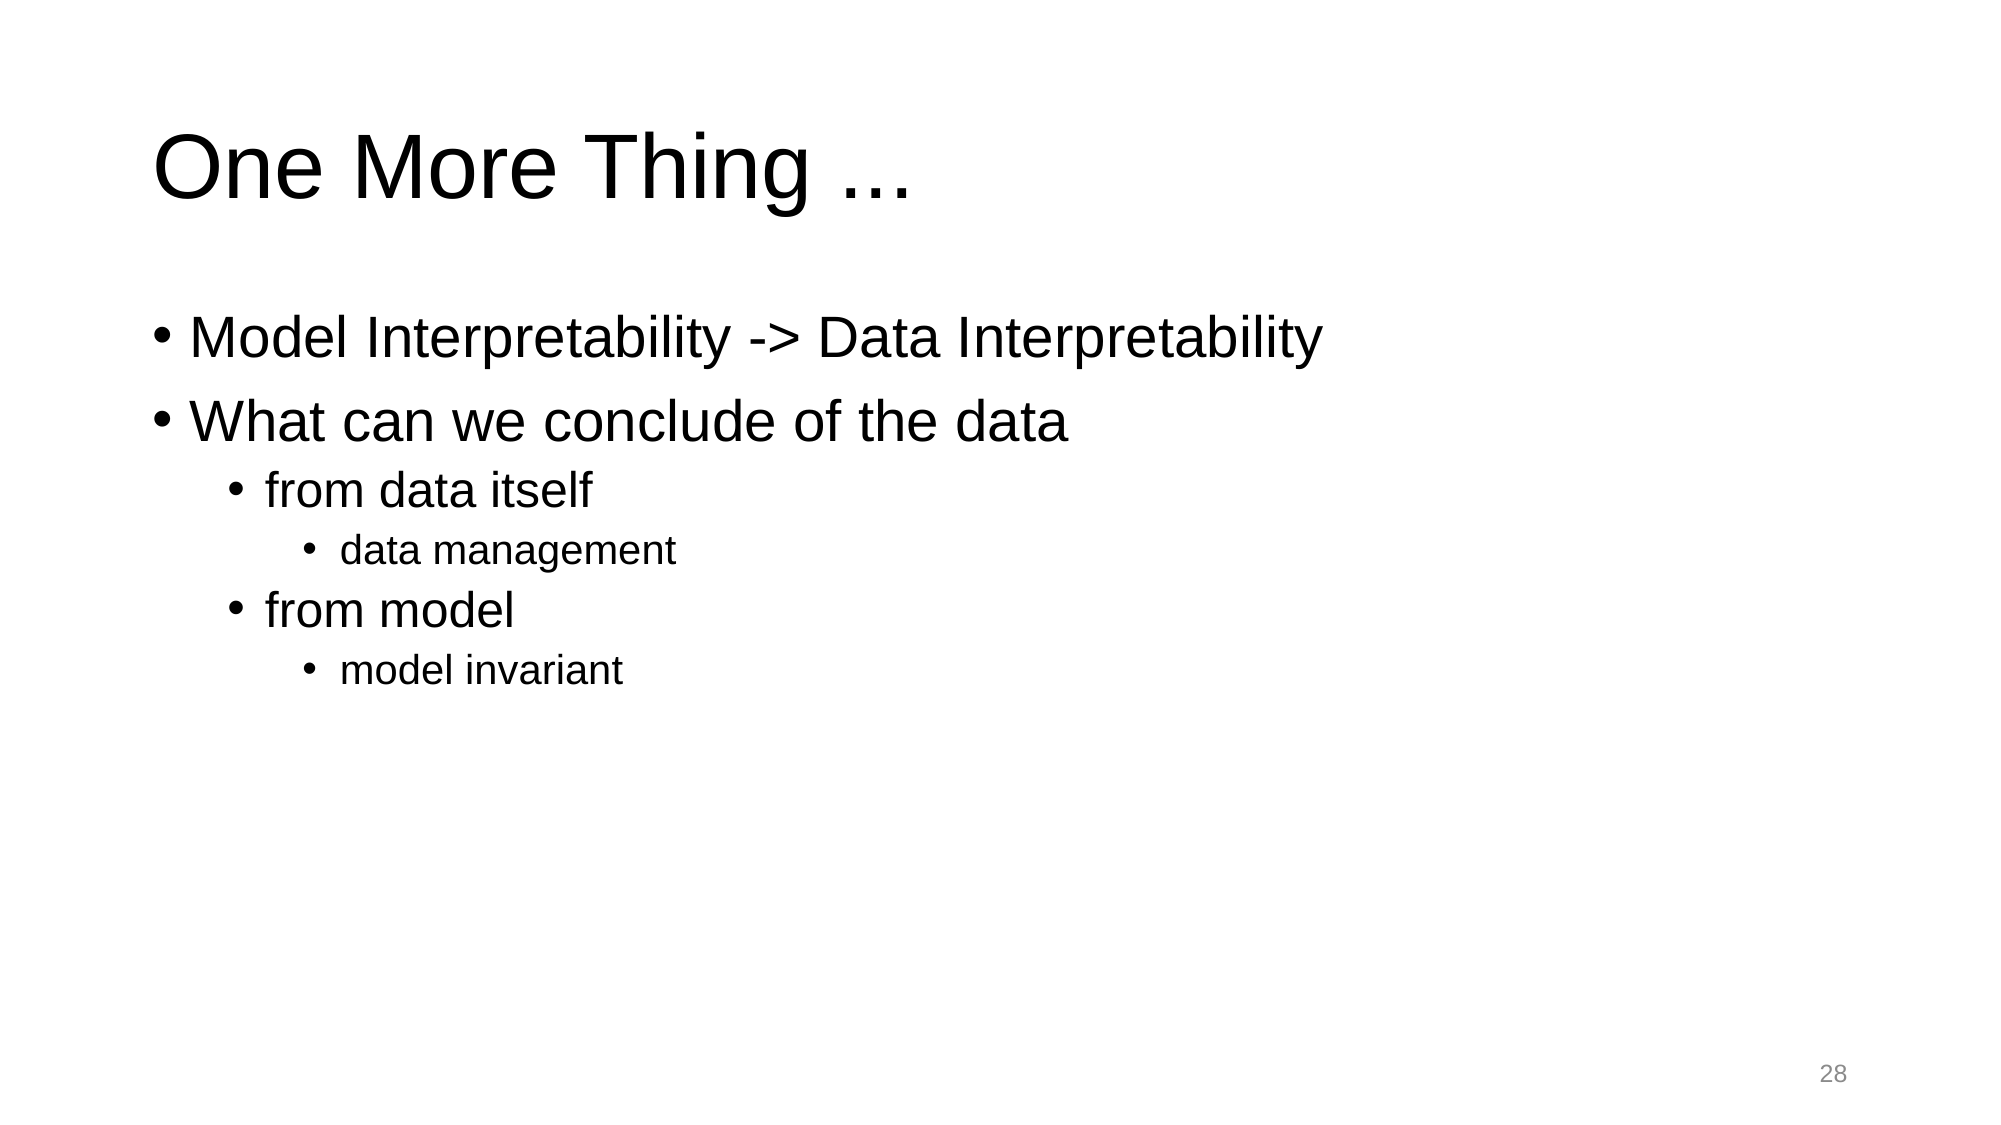

# One More Thing ...
Model Interpretability -> Data Interpretability
What can we conclude of the data
from data itself
data management
from model
model invariant
28